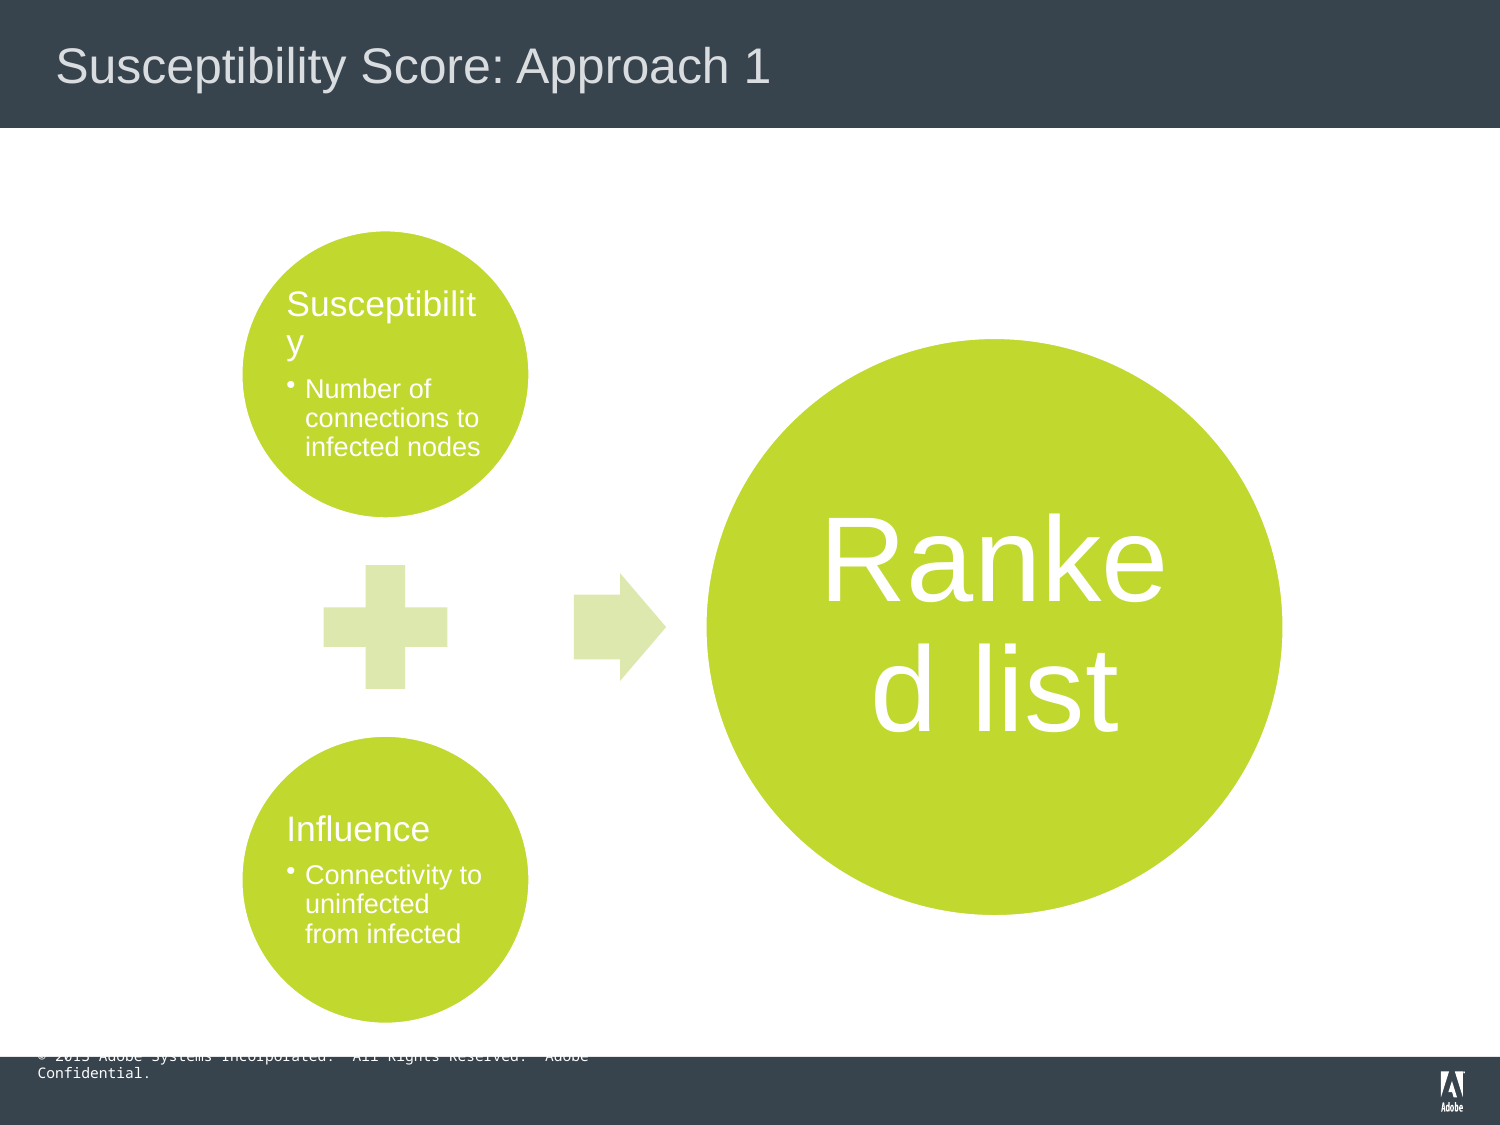

# Susceptibility Score: Approach 1
Susceptibility
Number of connections to infected nodes

Influence
Connectivity to uninfected from infected

Ranked list